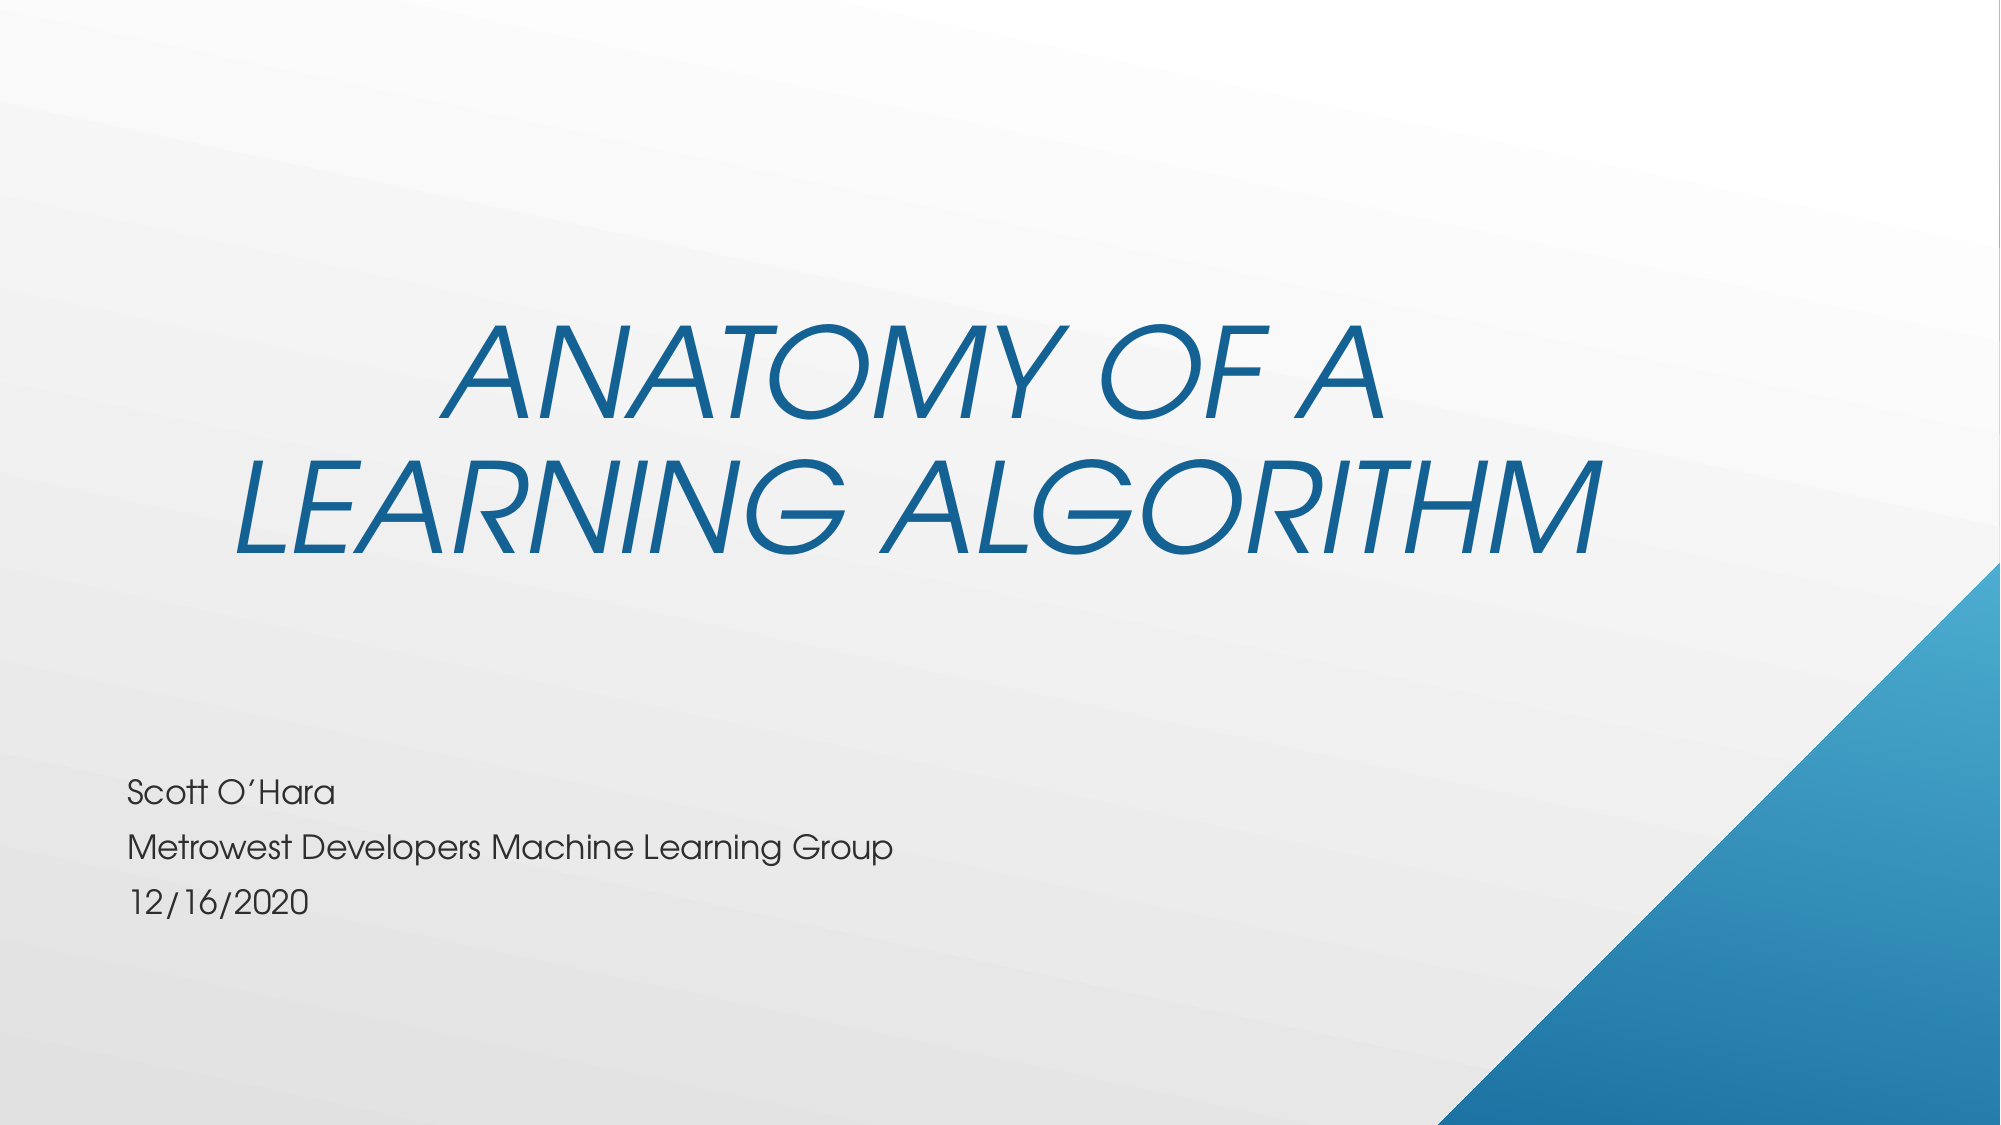

# Anatomy of a Learning Algorithm
Scott O’Hara
Metrowest Developers Machine Learning Group
12/16/2020